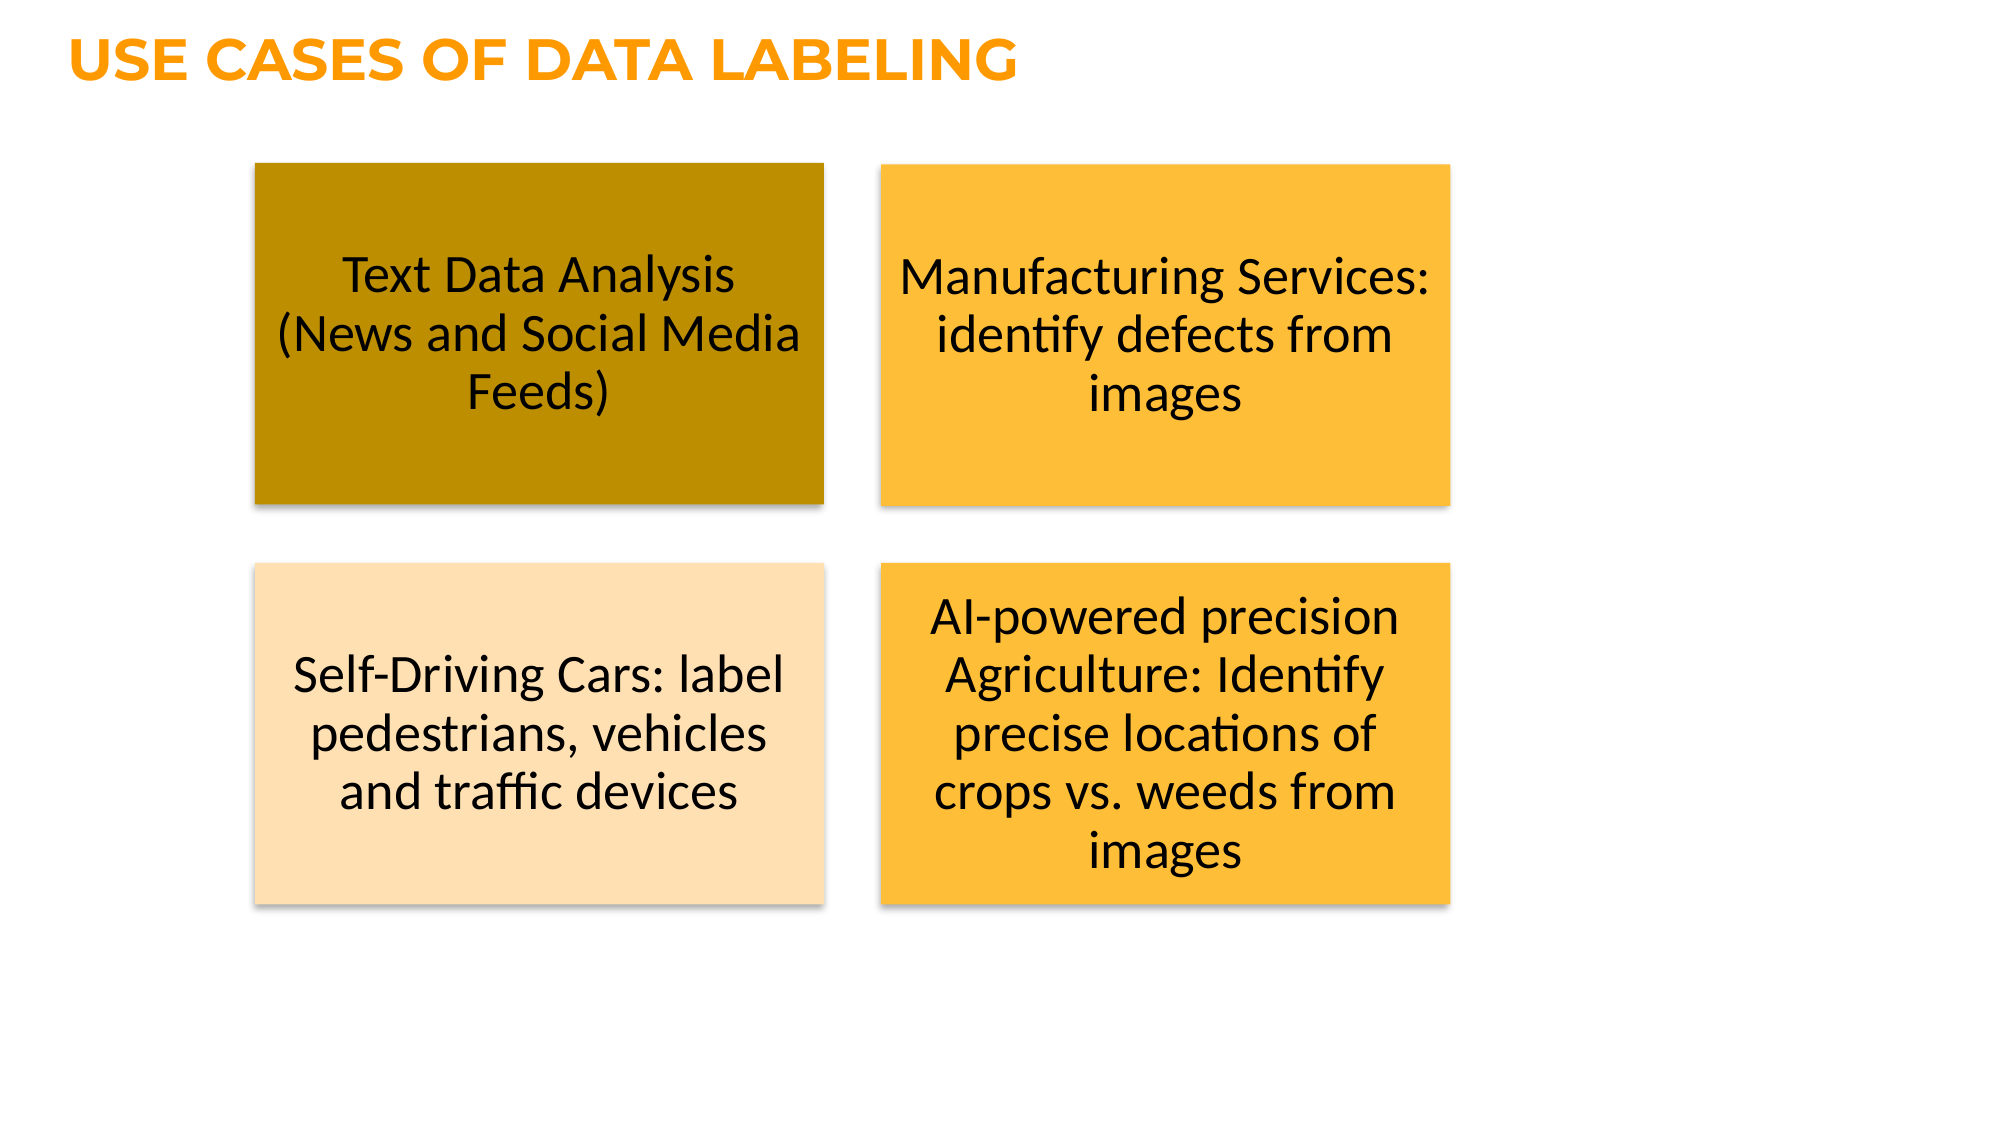

USE CASES OF DATA LABELING
Text Data Analysis (News and Social Media Feeds)
Manufacturing Services: identify defects from images
Self-Driving Cars: label pedestrians, vehicles and traffic devices
AI-powered precision Agriculture: Identify precise locations of crops vs. weeds from images